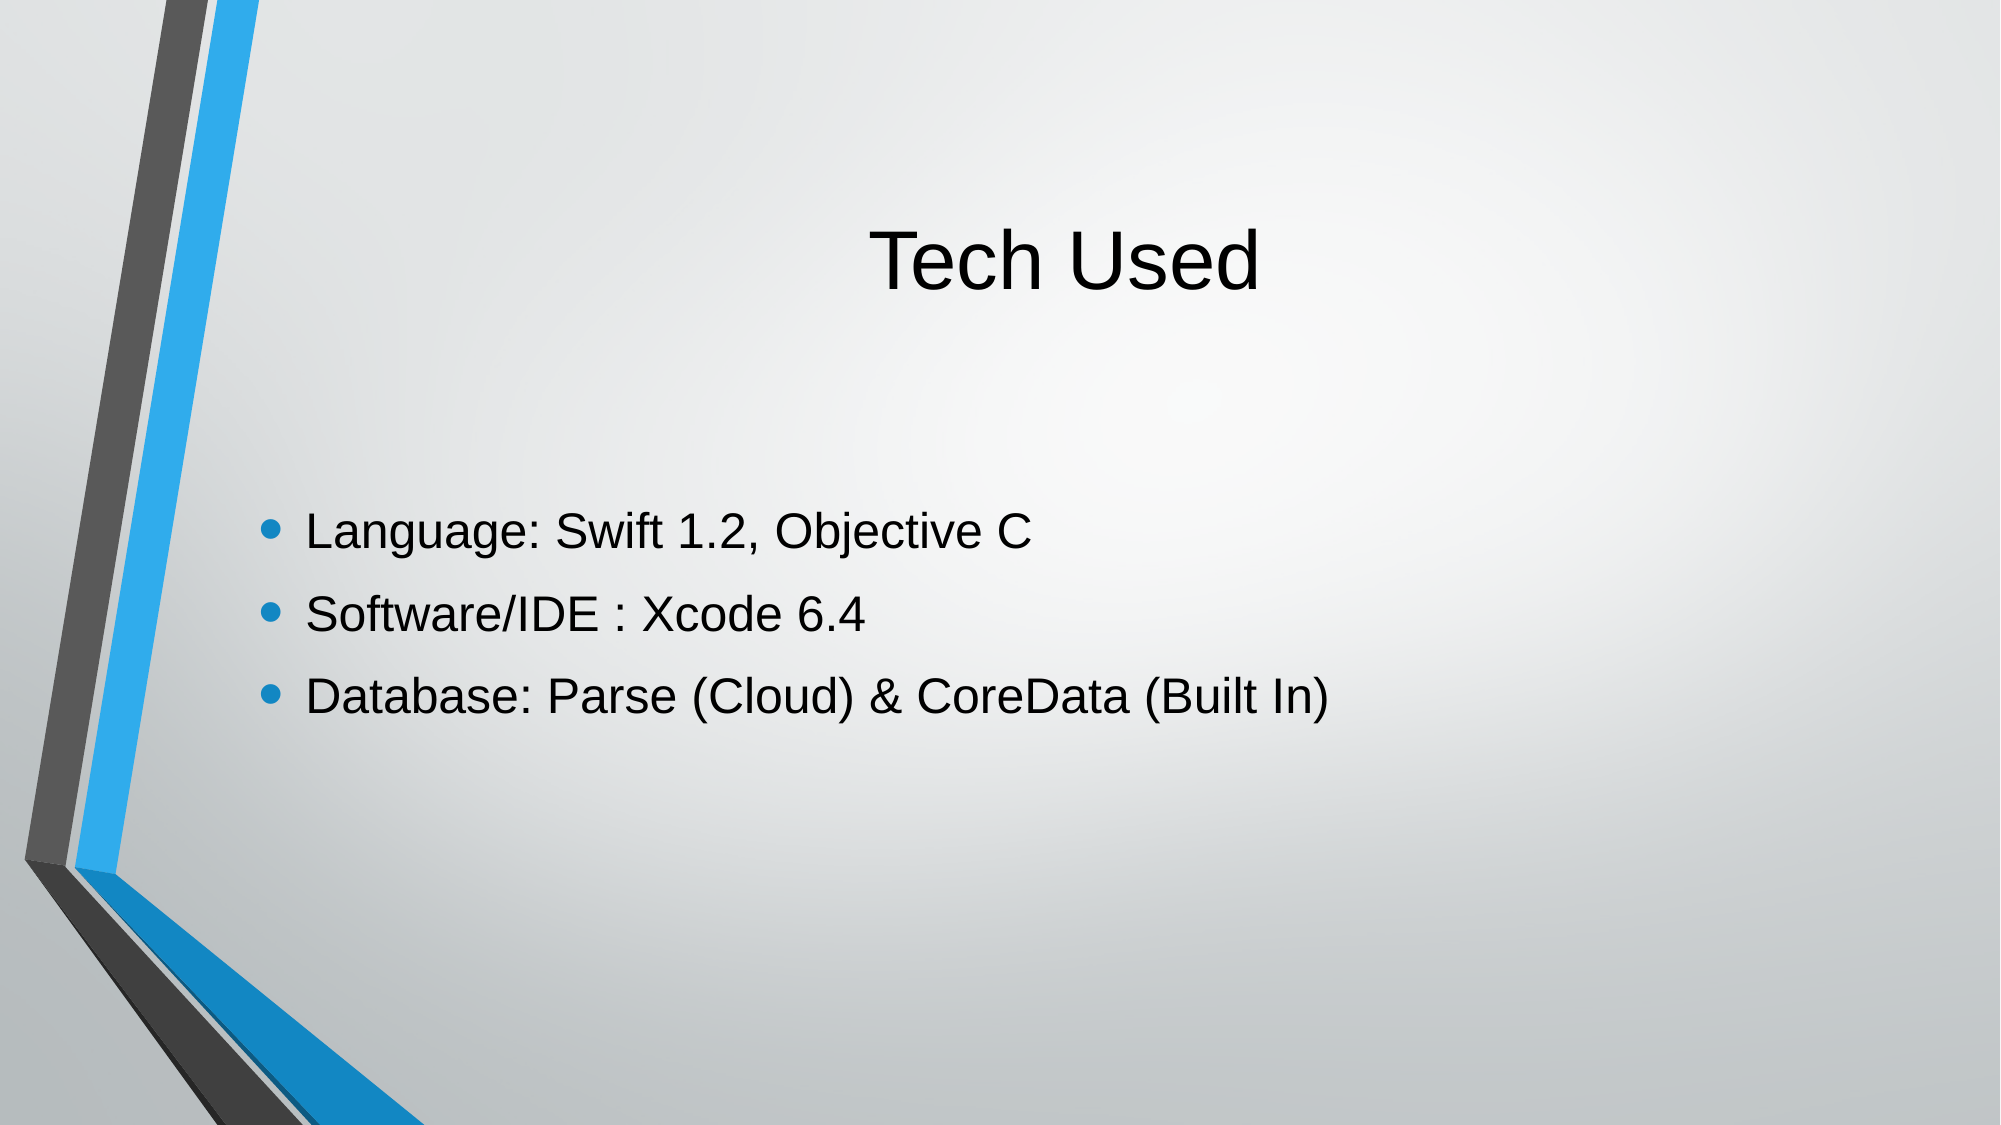

# Tech Used
Language: Swift 1.2, Objective C
Software/IDE : Xcode 6.4
Database: Parse (Cloud) & CoreData (Built In)